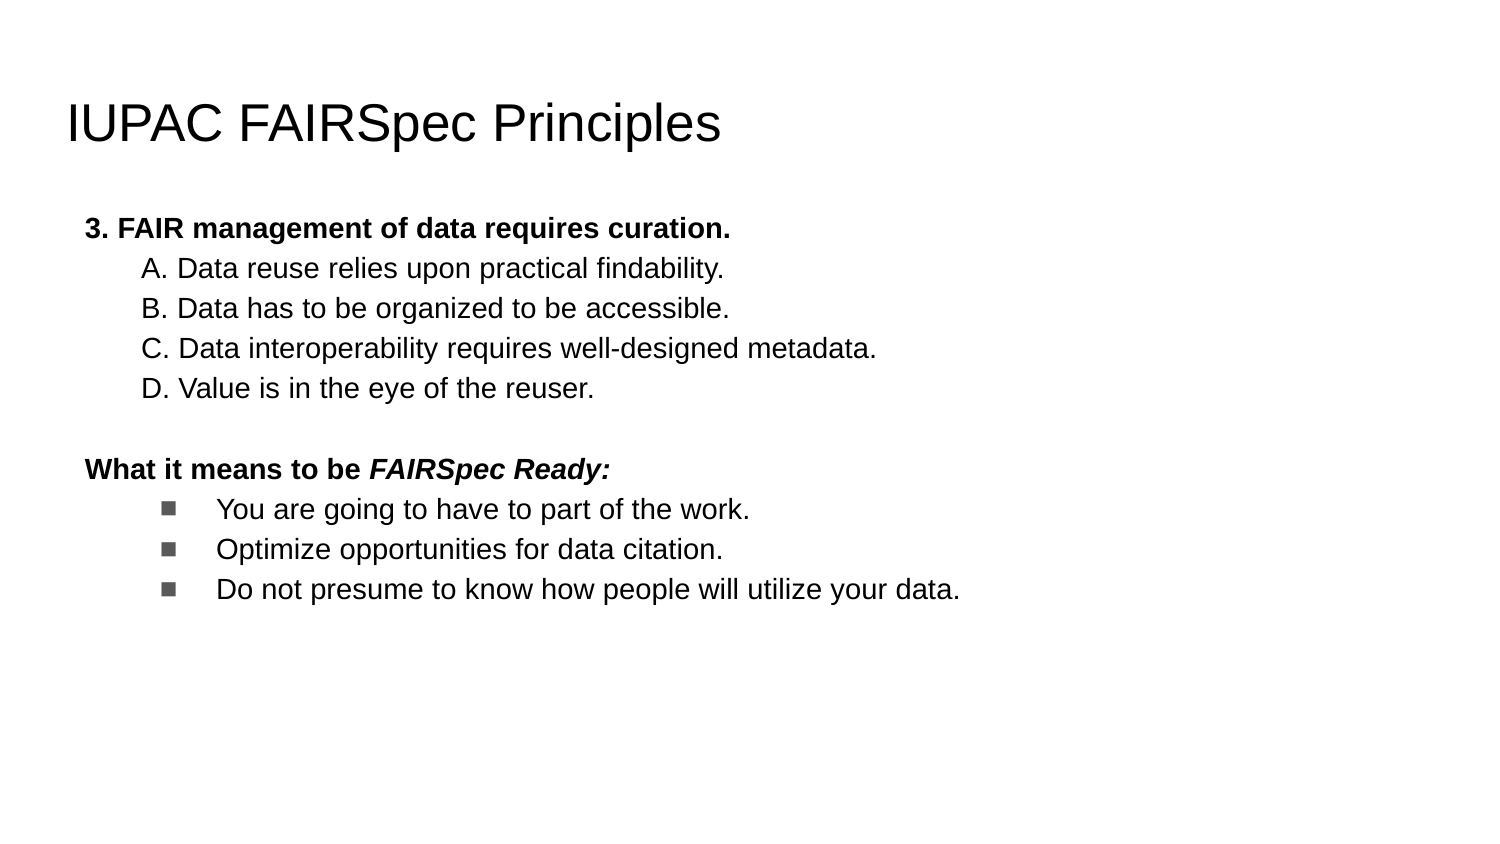

# IUPAC FAIRSpec Principles
3. FAIR management of data requires curation.
A. Data reuse relies upon practical findability.
B. Data has to be organized to be accessible.
C. Data interoperability requires well-designed metadata.
D. Value is in the eye of the reuser.

What it means to be FAIRSpec Ready:
You are going to have to part of the work.
Optimize opportunities for data citation.
Do not presume to know how people will utilize your data.